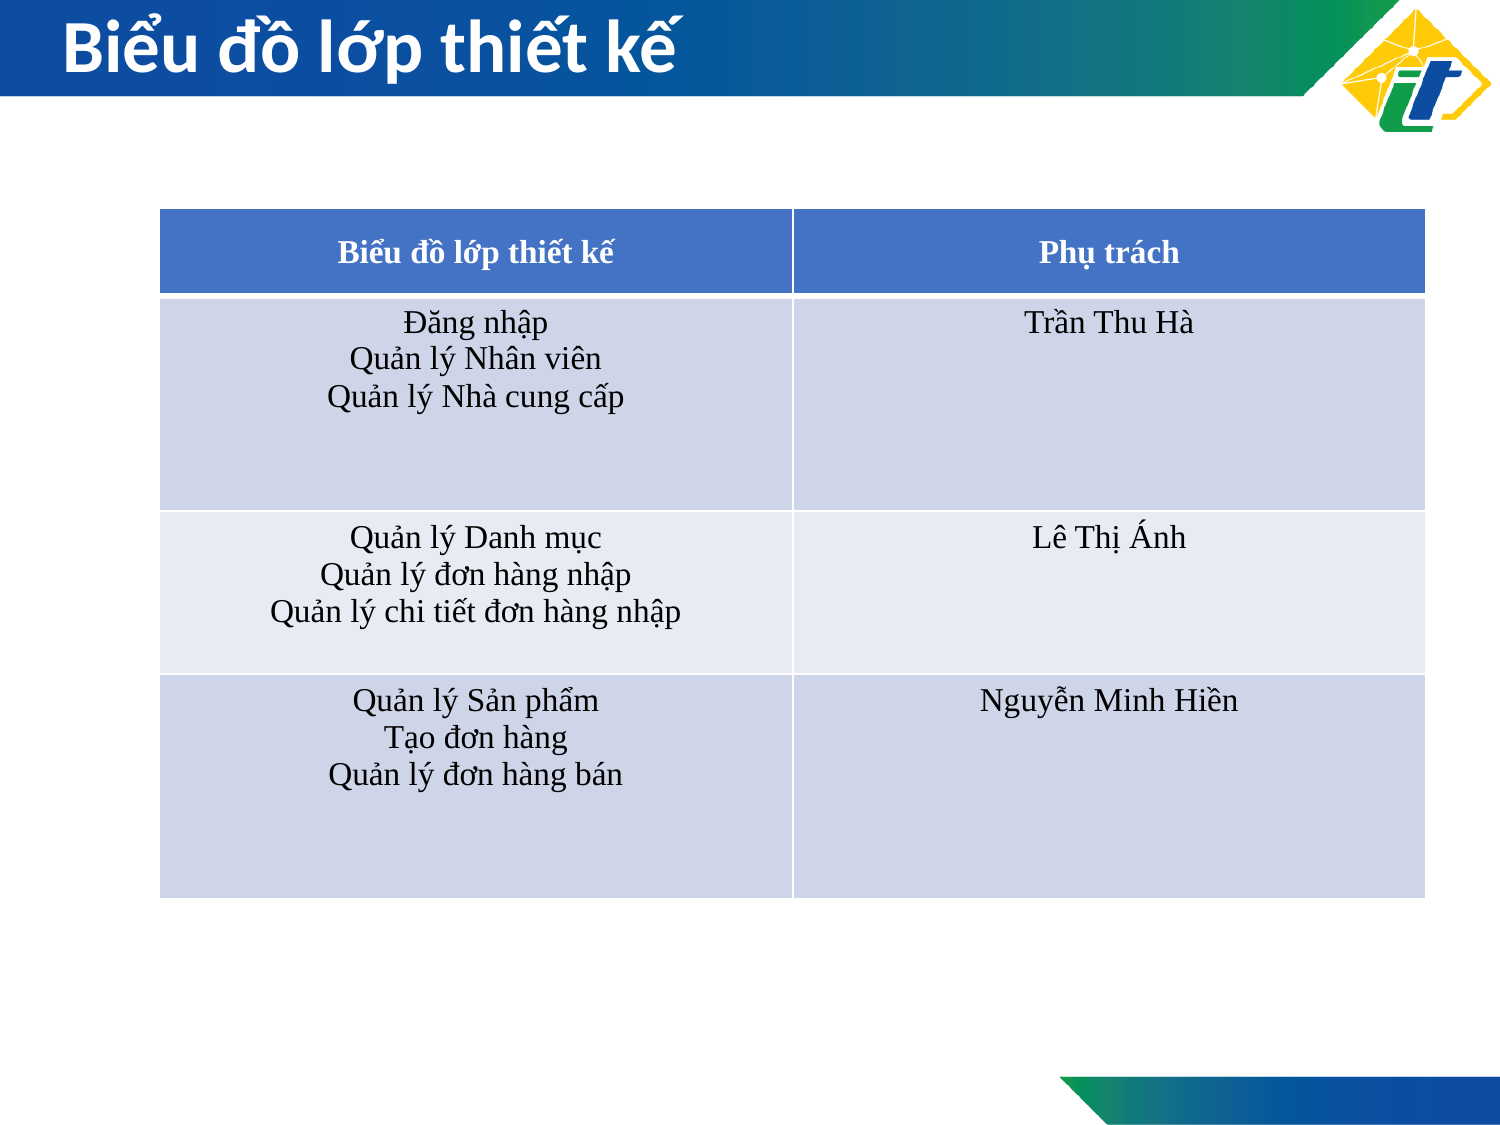

# Biểu đồ lớp thiết kế

| Biểu đồ lớp thiết kế | Phụ trách |
| --- | --- |
| Đăng nhập Quản lý Nhân viên Quản lý Nhà cung cấp | Trần Thu Hà |
| Quản lý Danh mục Quản lý đơn hàng nhập Quản lý chi tiết đơn hàng nhập | Lê Thị Ánh |
| Quản lý Sản phẩm Tạo đơn hàng Quản lý đơn hàng bán | Nguyễn Minh Hiền |